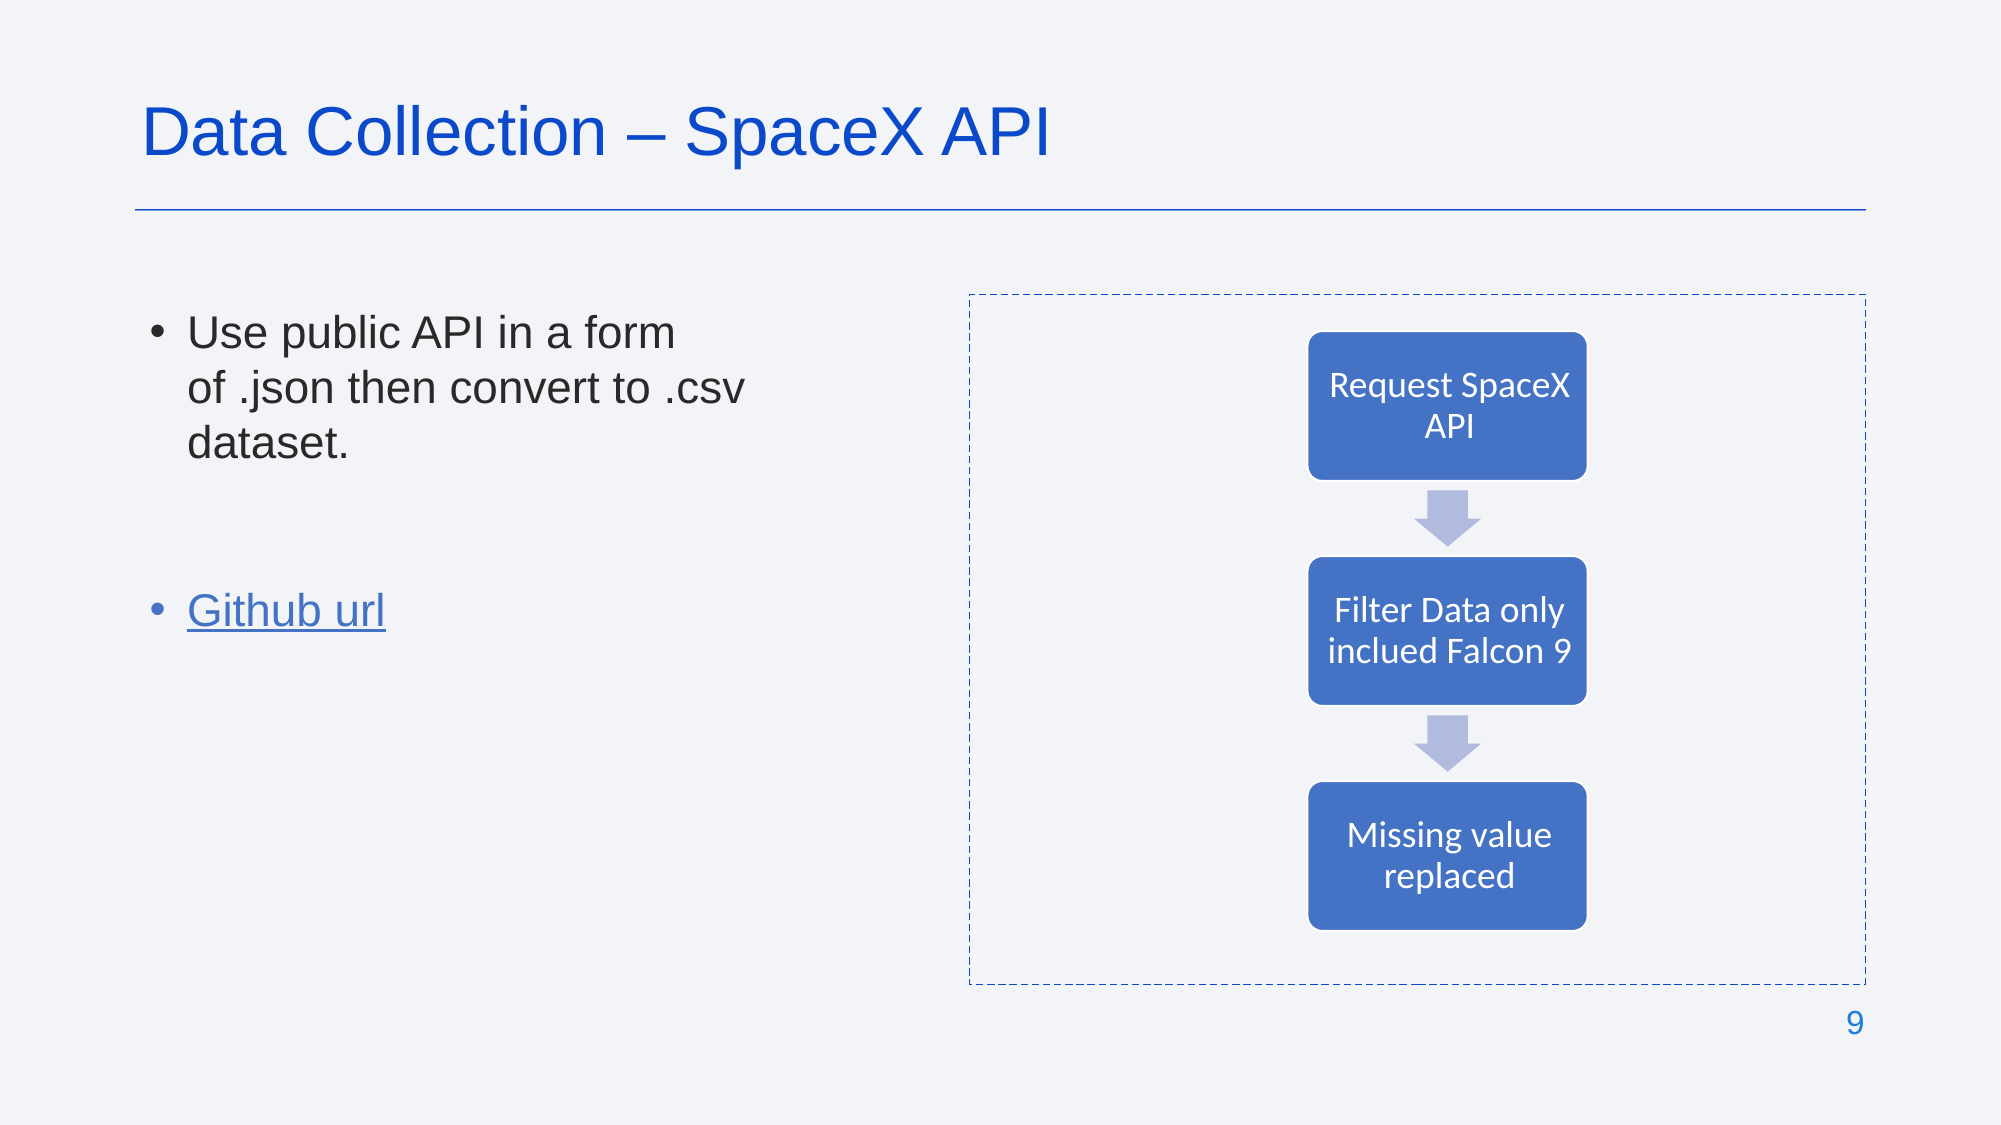

Data Collection – SpaceX API

Use public API in a form of .json then convert to .csv dataset.

Github url

Request SpaceX API

Filter Data only inclued Falcon 9

Missing value replaced
9